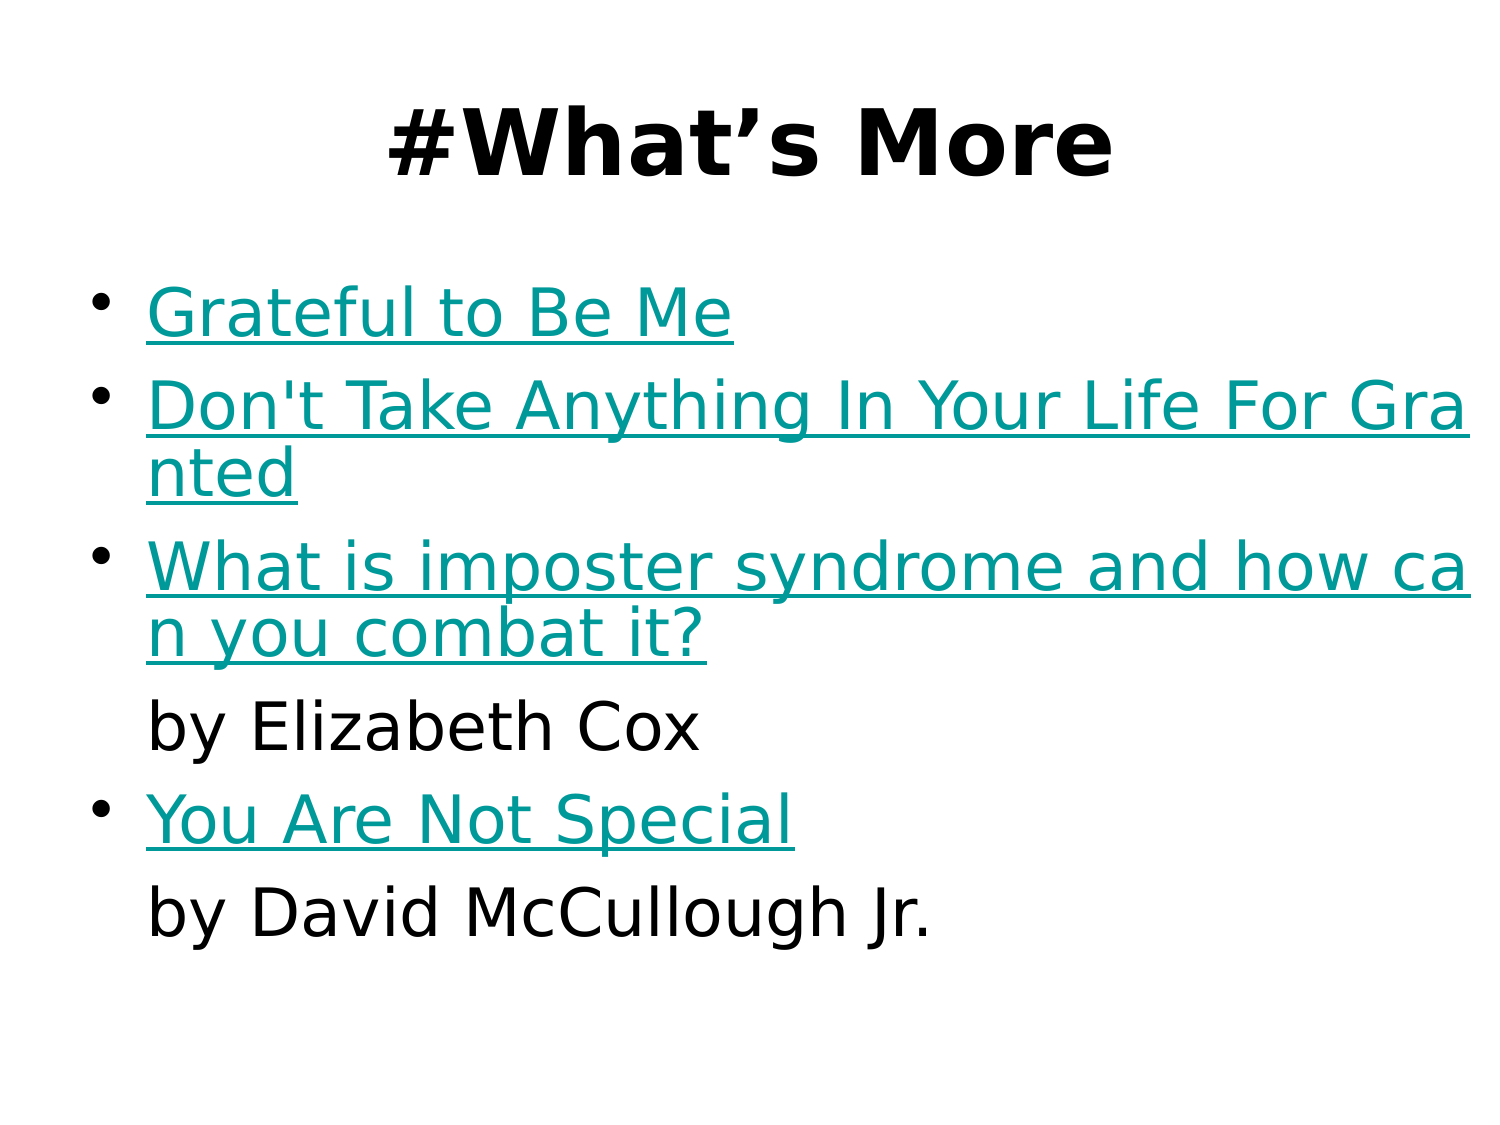

# #What’s More
Grateful to Be Me
Don't Take Anything In Your Life For Granted
What is imposter syndrome and how can you combat it?
	by Elizabeth Cox
You Are Not Special
	by David McCullough Jr.